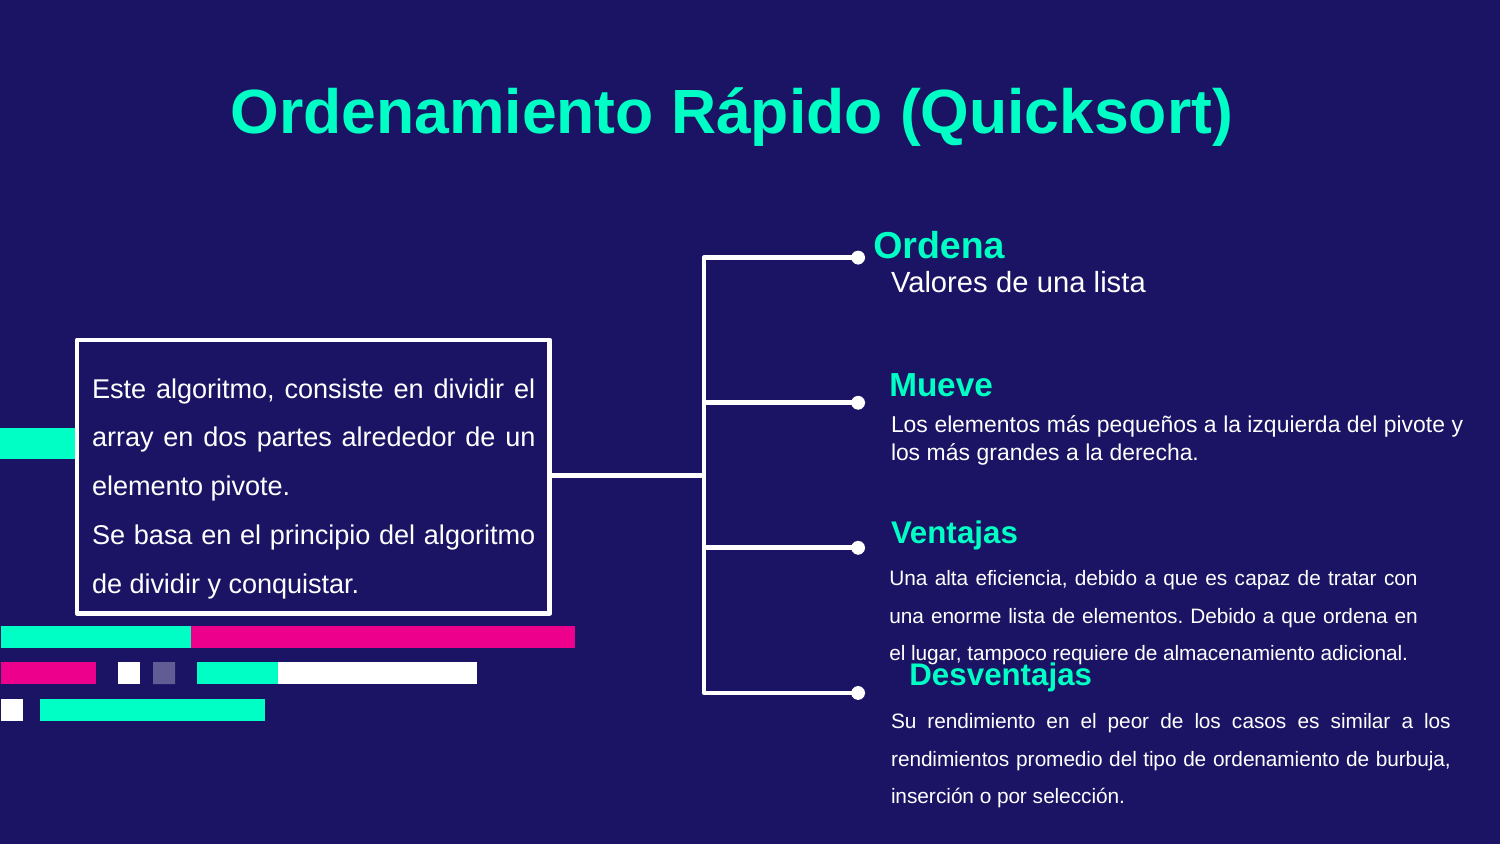

# Ordenamiento Rápido (Quicksort)
Ordena
Valores de una lista

Este algoritmo, consiste en dividir el array en dos partes alrededor de un elemento pivote.
Se basa en el principio del algoritmo de dividir y conquistar.
Mueve
HTML5
Los elementos más pequeños a la izquierda del pivote y los más grandes a la derecha.

Saturn is composed of hydrogen and helium
Ventajas

Una alta eficiencia, debido a que es capaz de tratar con una enorme lista de elementos. Debido a que ordena en el lugar, tampoco requiere de almacenamiento adicional.

Desventajas

Su rendimiento en el peor de los casos es similar a los rendimientos promedio del tipo de ordenamiento de burbuja, inserción o por selección.